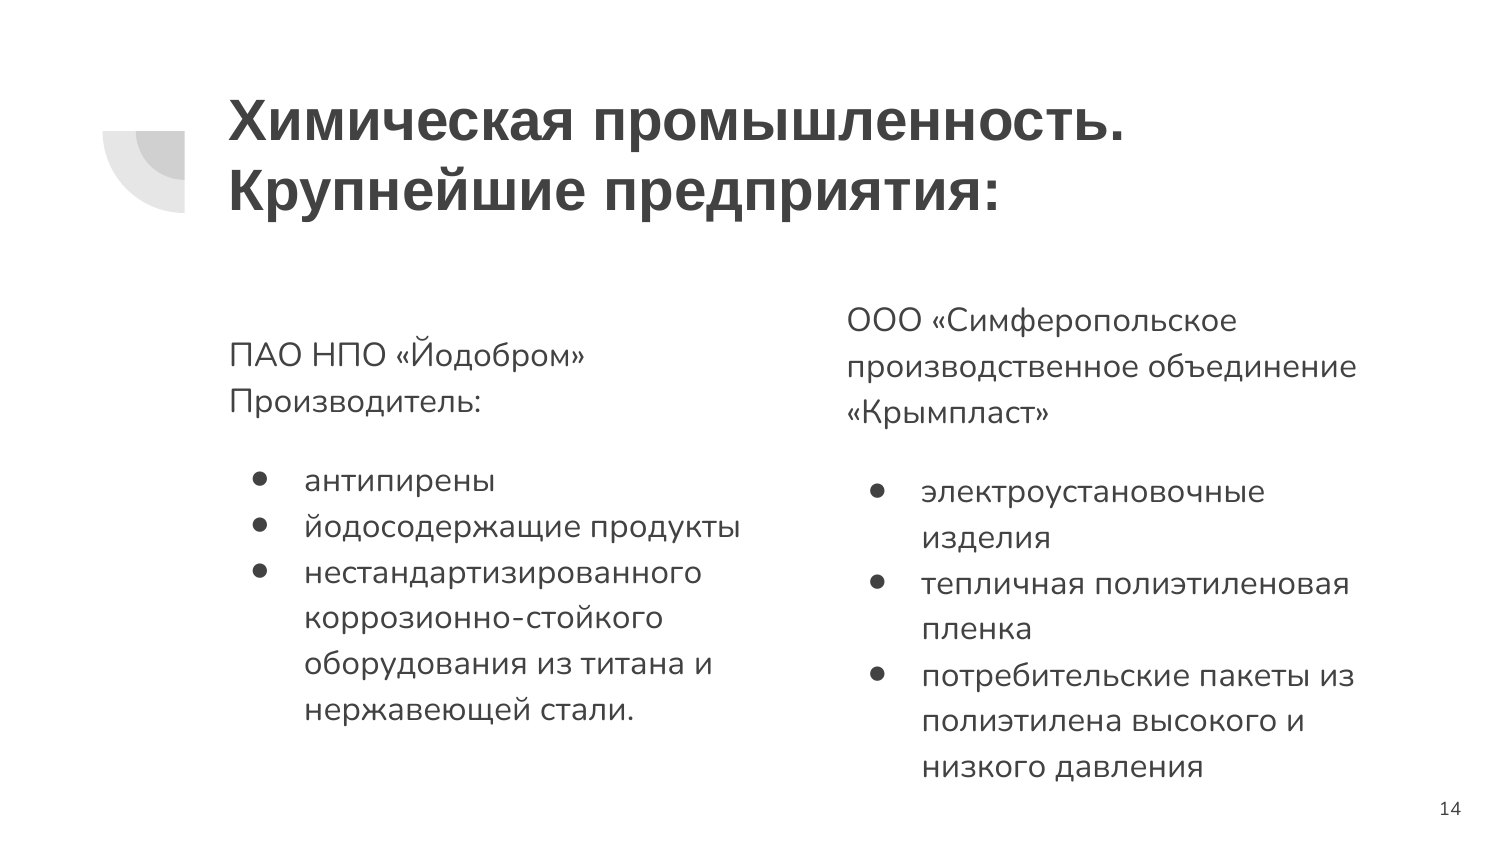

# Химическая промышленность.
Крупнейшие предприятия:

ООО «Симферопольское производственное объединение «Крымпласт»
электроустановочные изделия
тепличная полиэтиленовая пленка
потребительские пакеты из полиэтилена высокого и низкого давления

ПАО НПО «Йодобром» Производитель:
антипирены
йодосодержащие продукты
нестандартизированного коррозионно-стойкого оборудования из титана и нержавеющей стали.

14